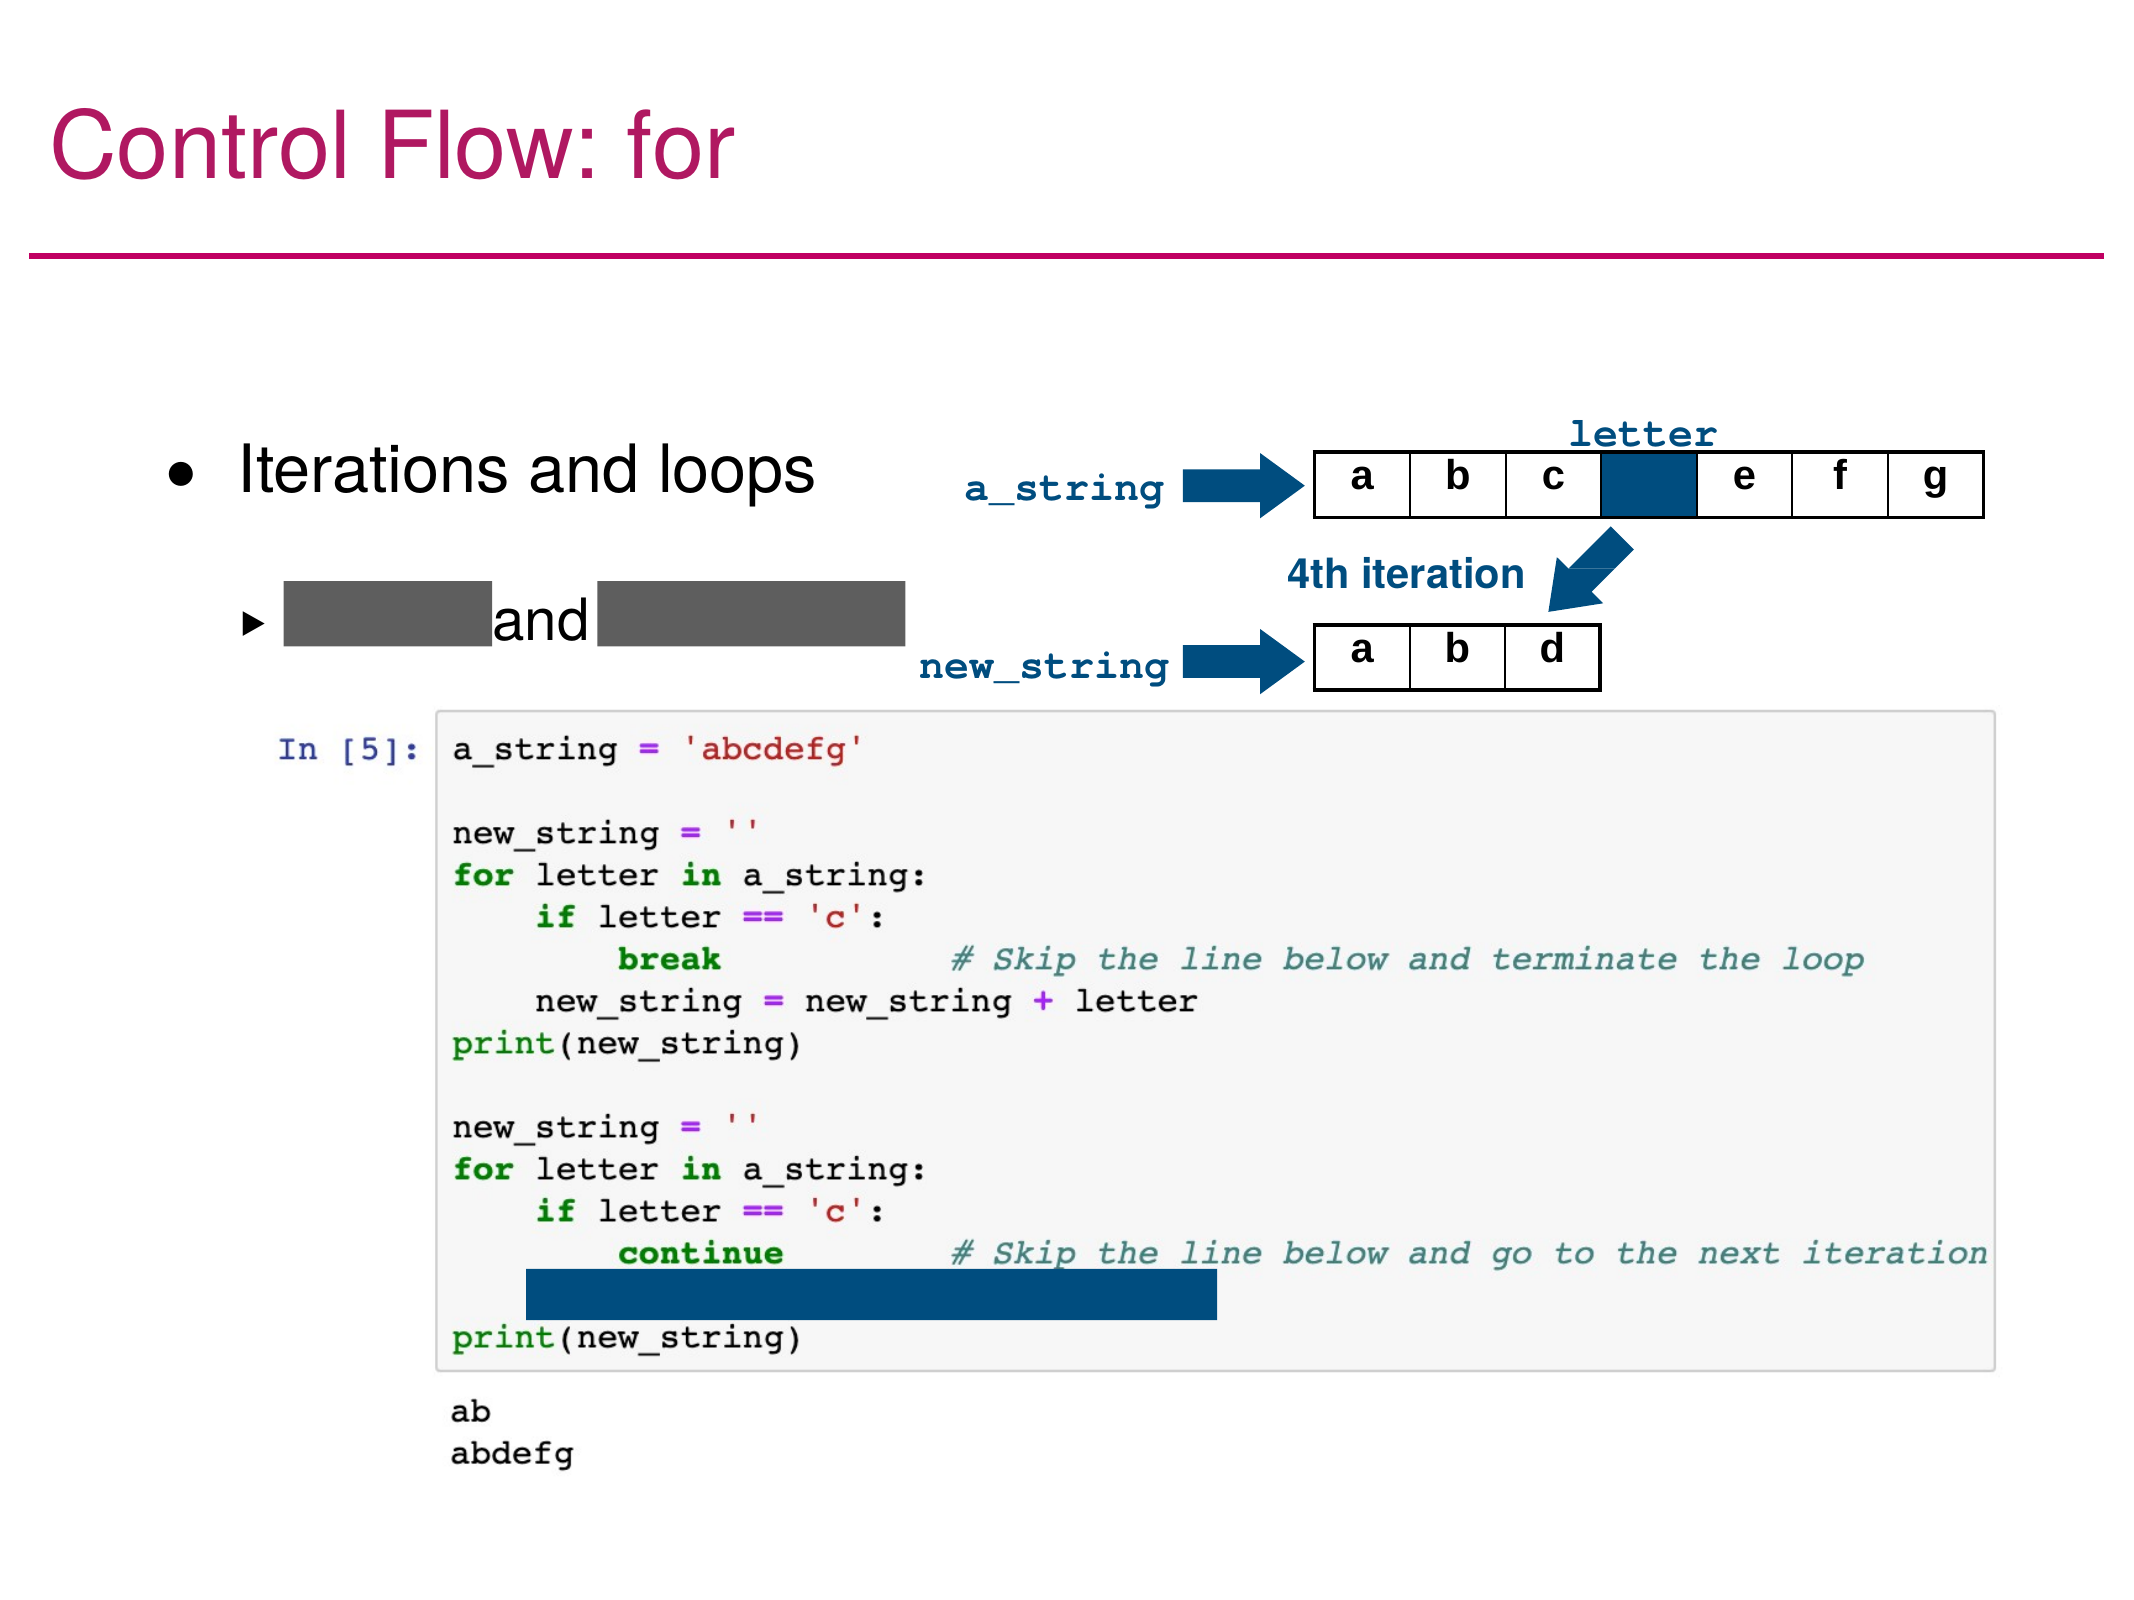

# Control Flow: for

letter
Iterations and loops
| a | b | c |  | e | f | g |
| --- | --- | --- | --- | --- | --- | --- |

d
a_string

4th iteration
‣
break

continue

and
| a | b | d |
| --- | --- | --- |

new_string